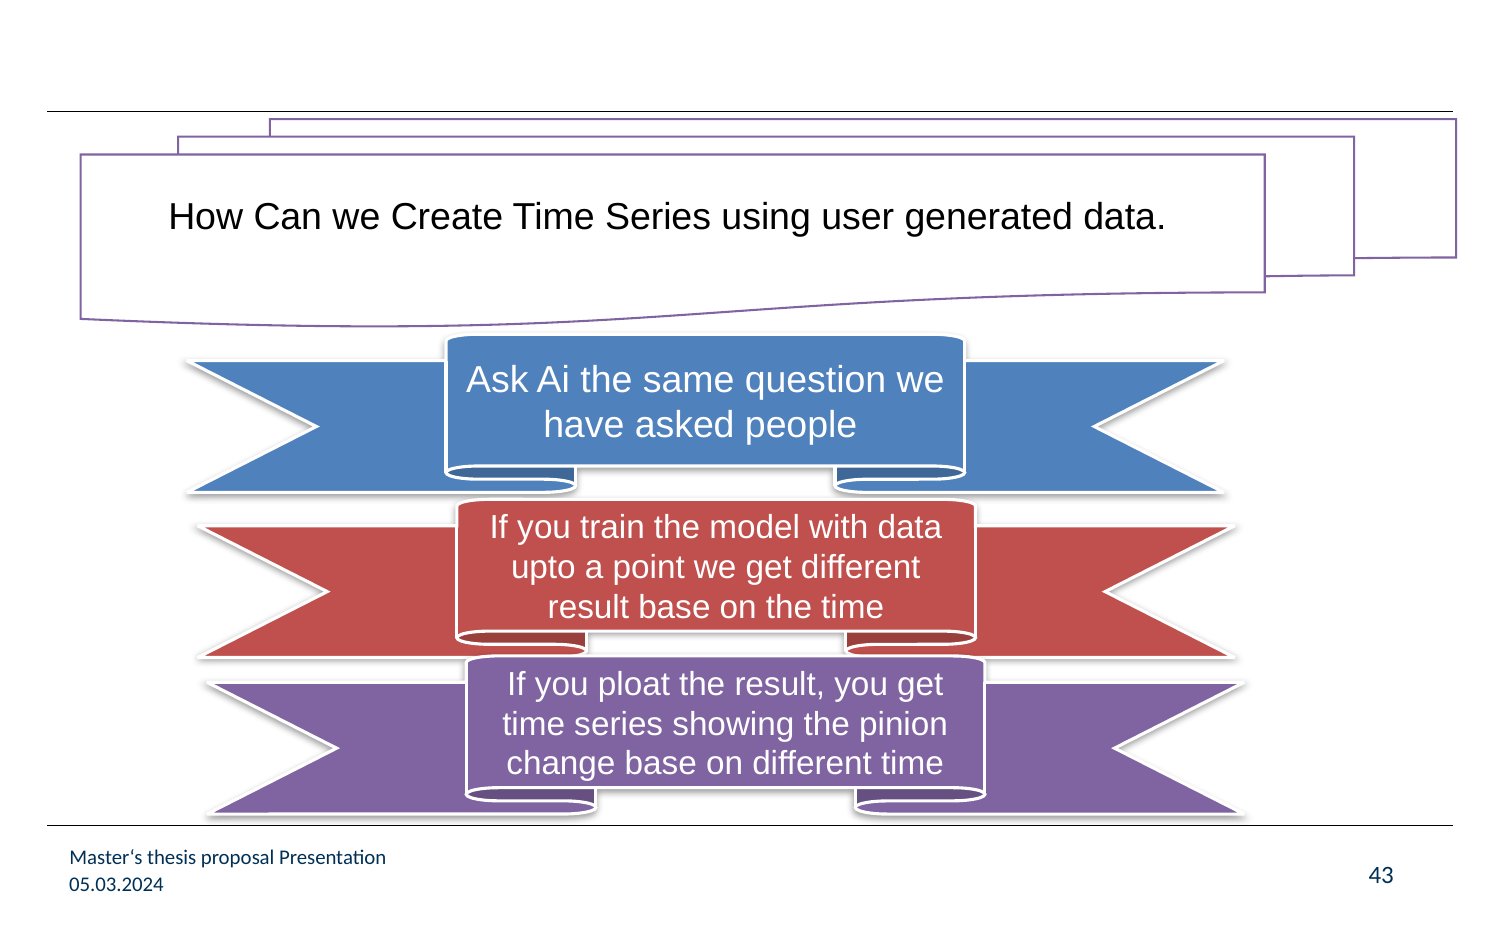

How Can we Create Time Series using user generated data.

Ask Ai the same question we have asked people
If you train the model with data upto a point we get different result base on the time

If you ploat the result, you get time series showing the pinion change base on different time